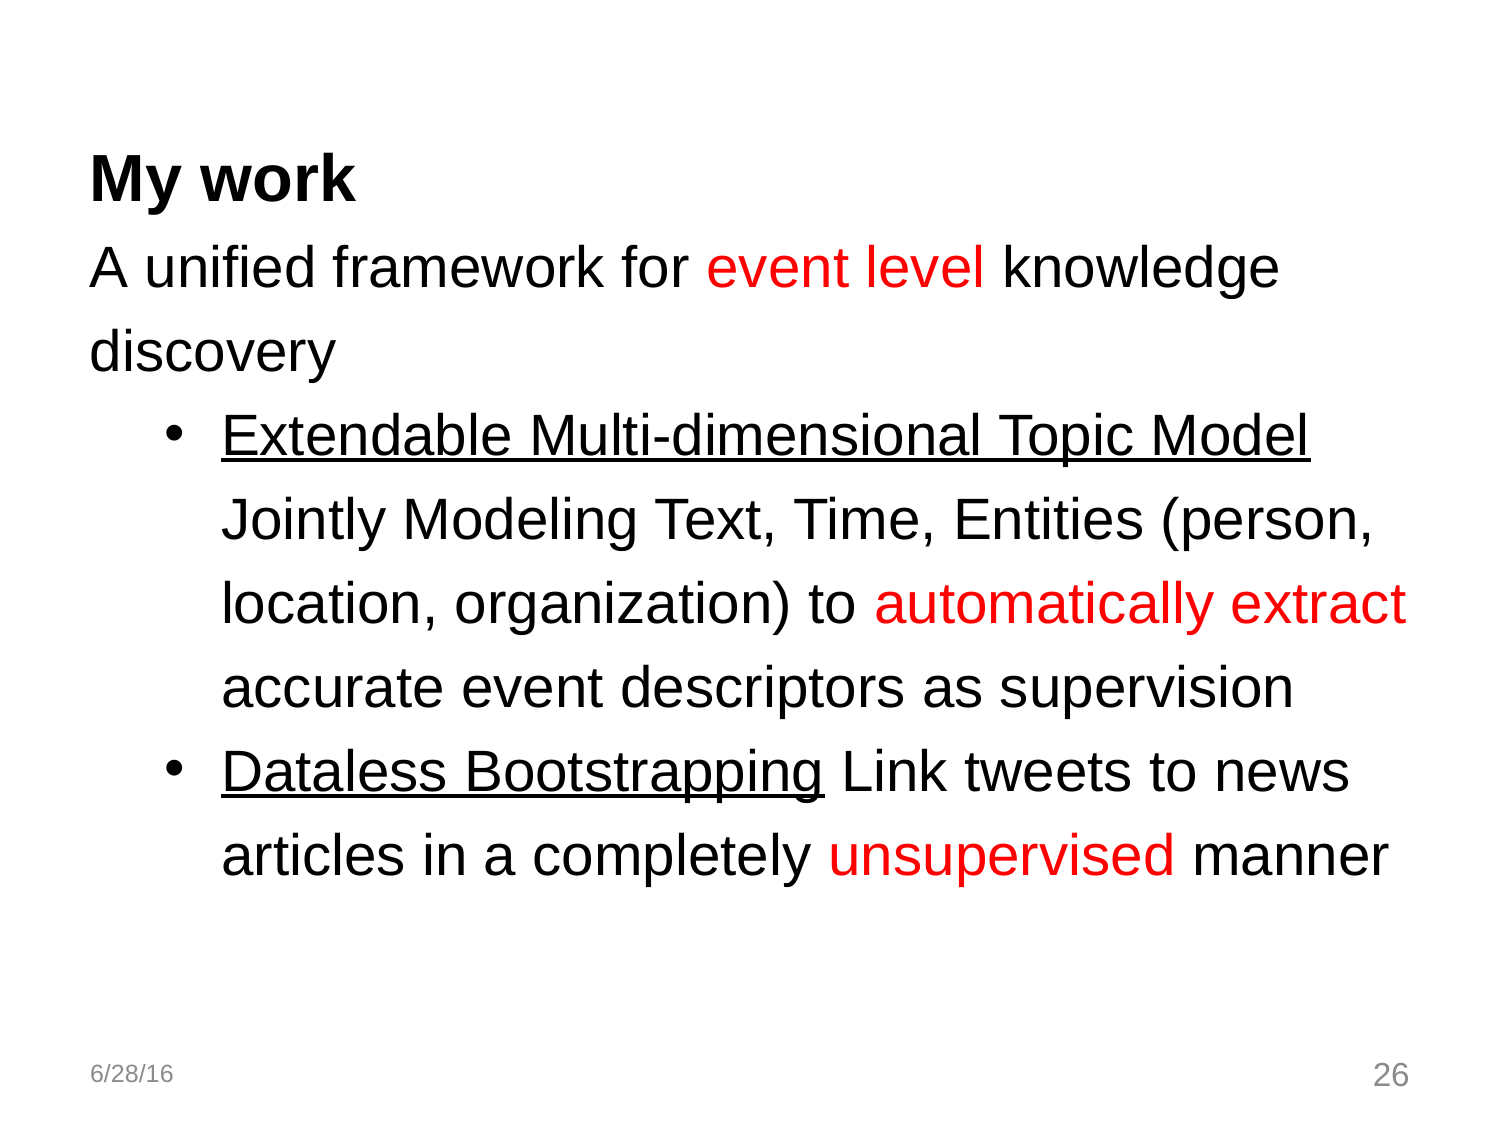

My work
A unified framework for event level knowledge discovery
Extendable Multi-dimensional Topic Model Jointly Modeling Text, Time, Entities (person, location, organization) to automatically extract accurate event descriptors as supervision
Dataless Bootstrapping Link tweets to news articles in a completely unsupervised manner
6/28/16
26